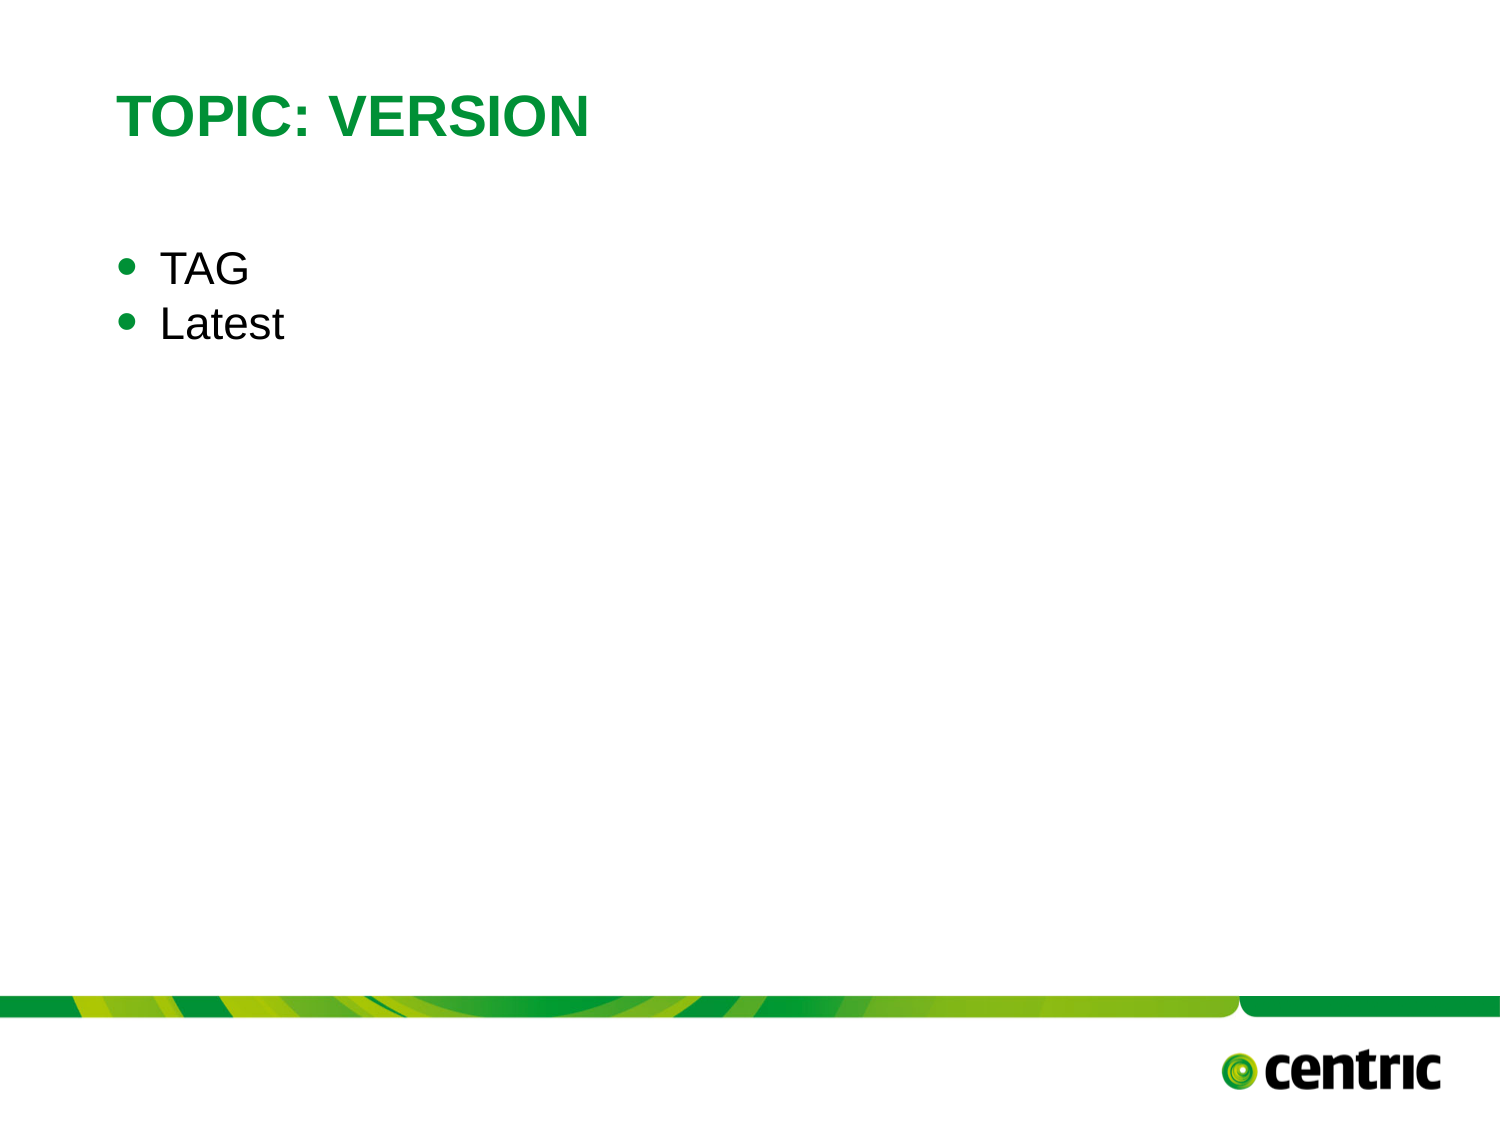

# TopIC: Version
TAG
Latest
TITLE PRESENTATION
September 1, 2017